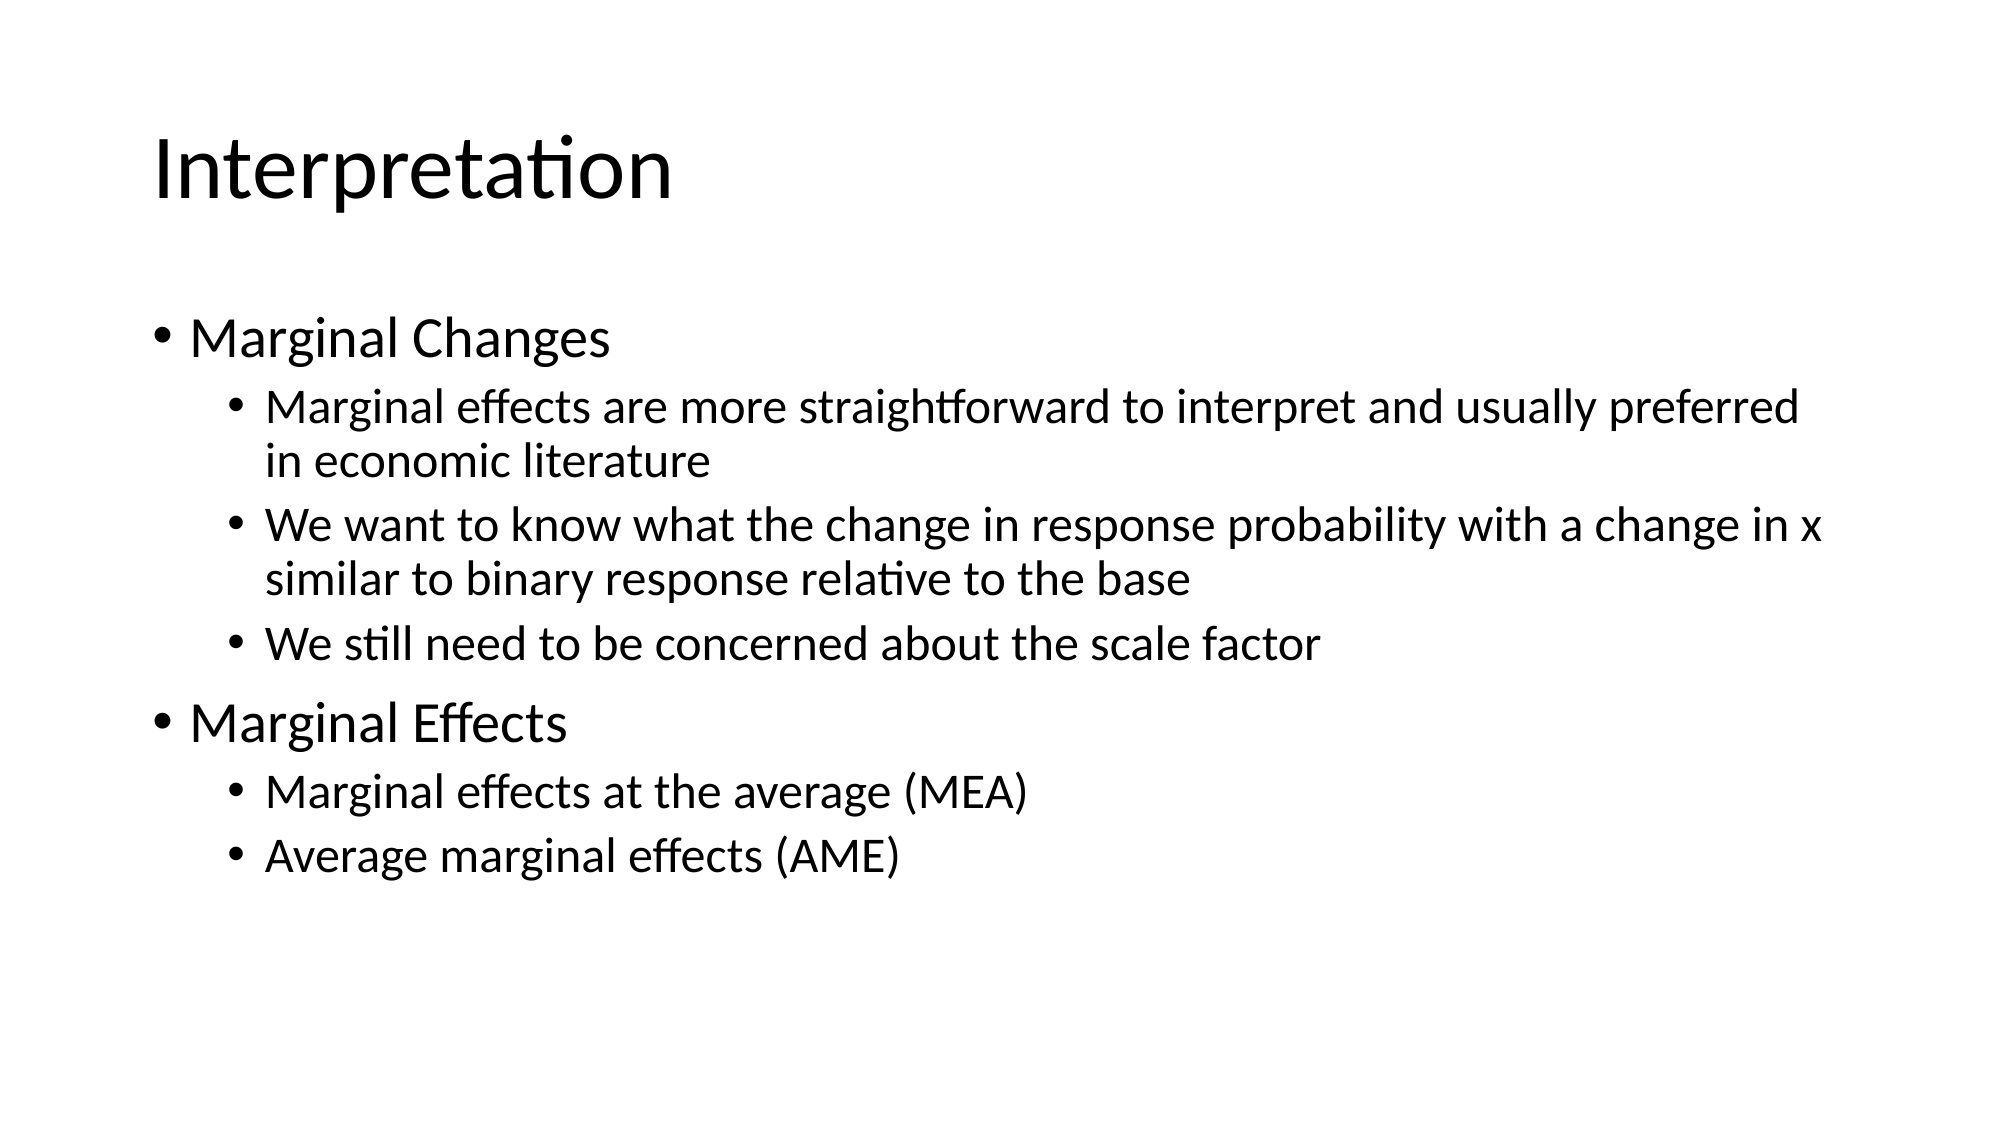

# Interpretation
Marginal Changes
Marginal effects are more straightforward to interpret and usually preferred in economic literature
We want to know what the change in response probability with a change in x similar to binary response relative to the base
We still need to be concerned about the scale factor
Marginal Effects
Marginal effects at the average (MEA)
Average marginal effects (AME)